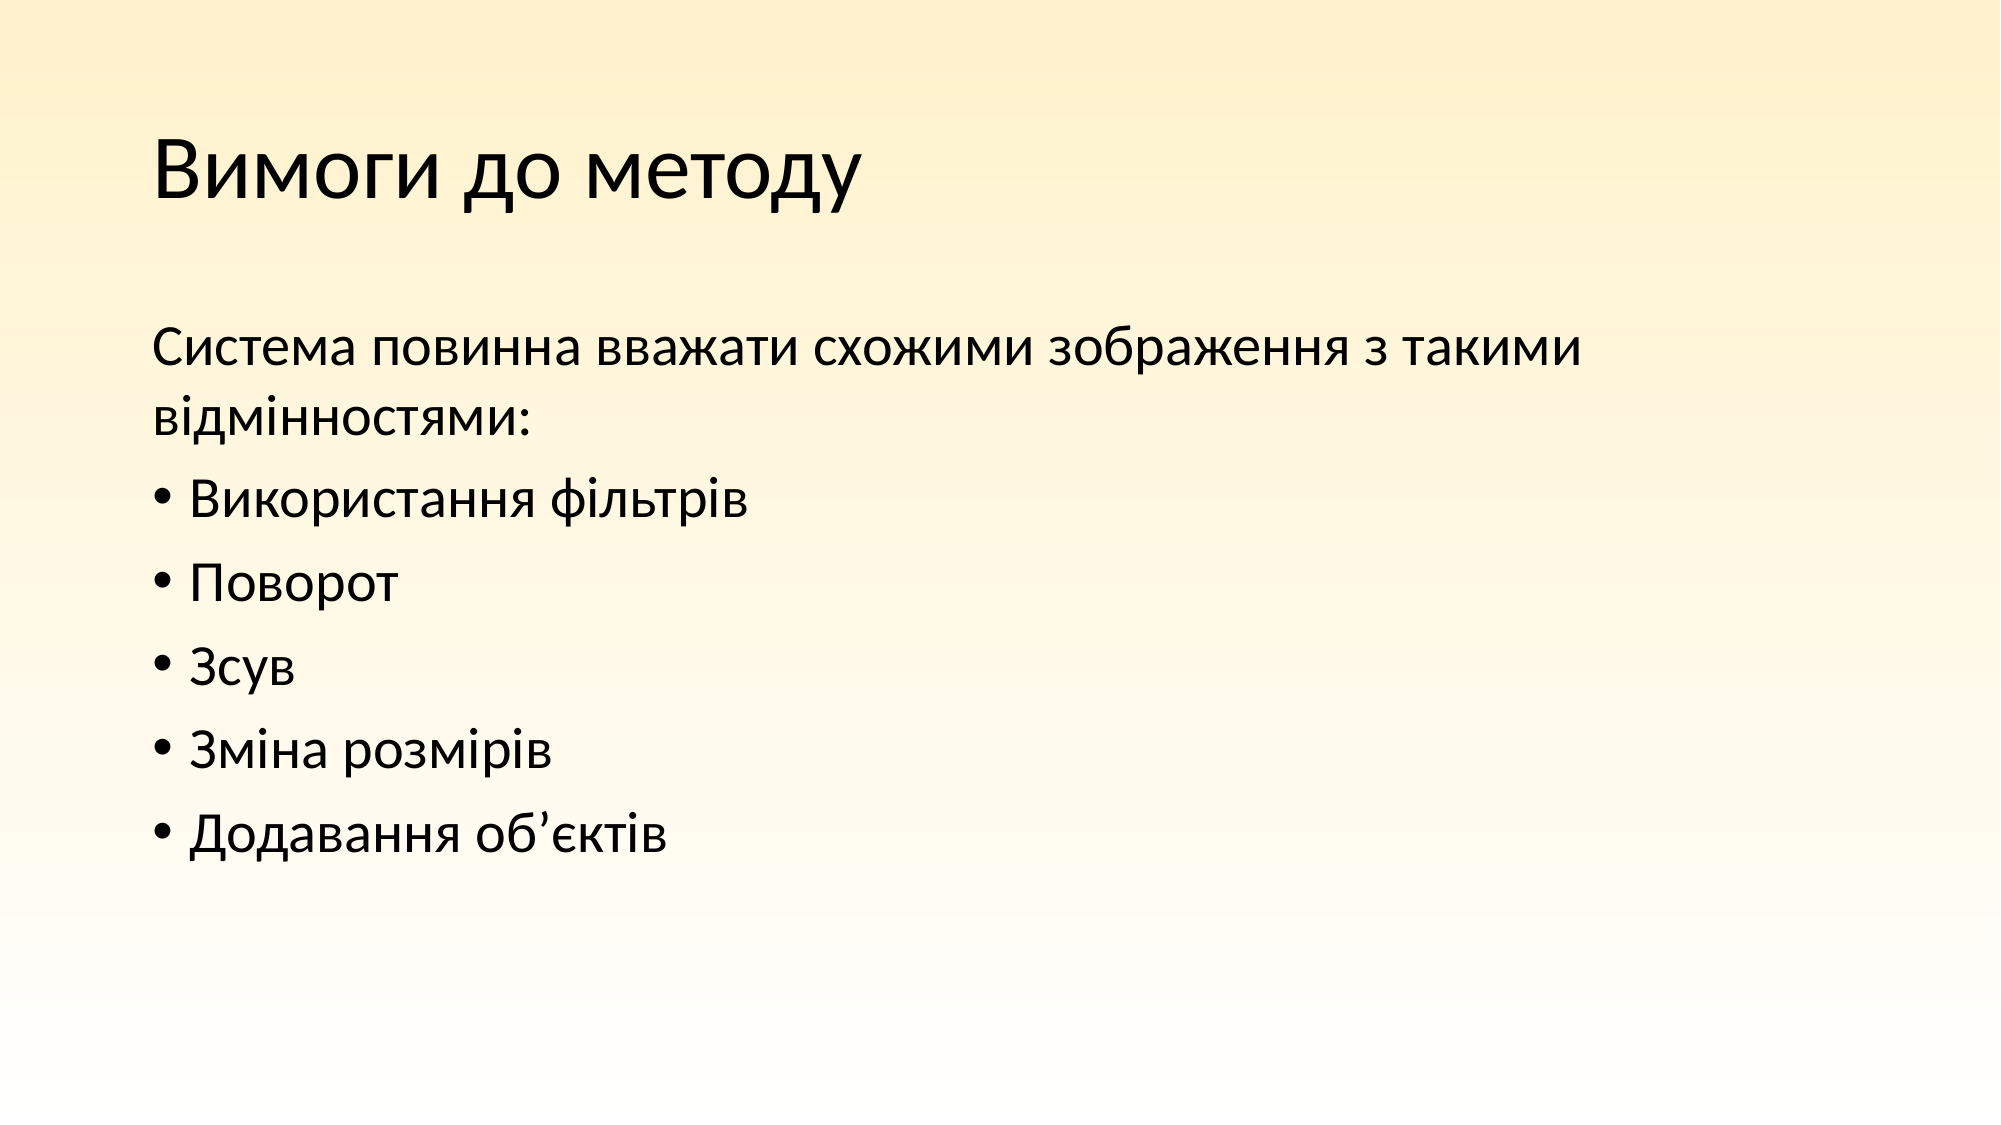

# Вимоги до методу
Система повинна вважати схожими зображення з такими відмінностями:
Використання фільтрів
Поворот
Зсув
Зміна розмірів
Додавання об’єктів